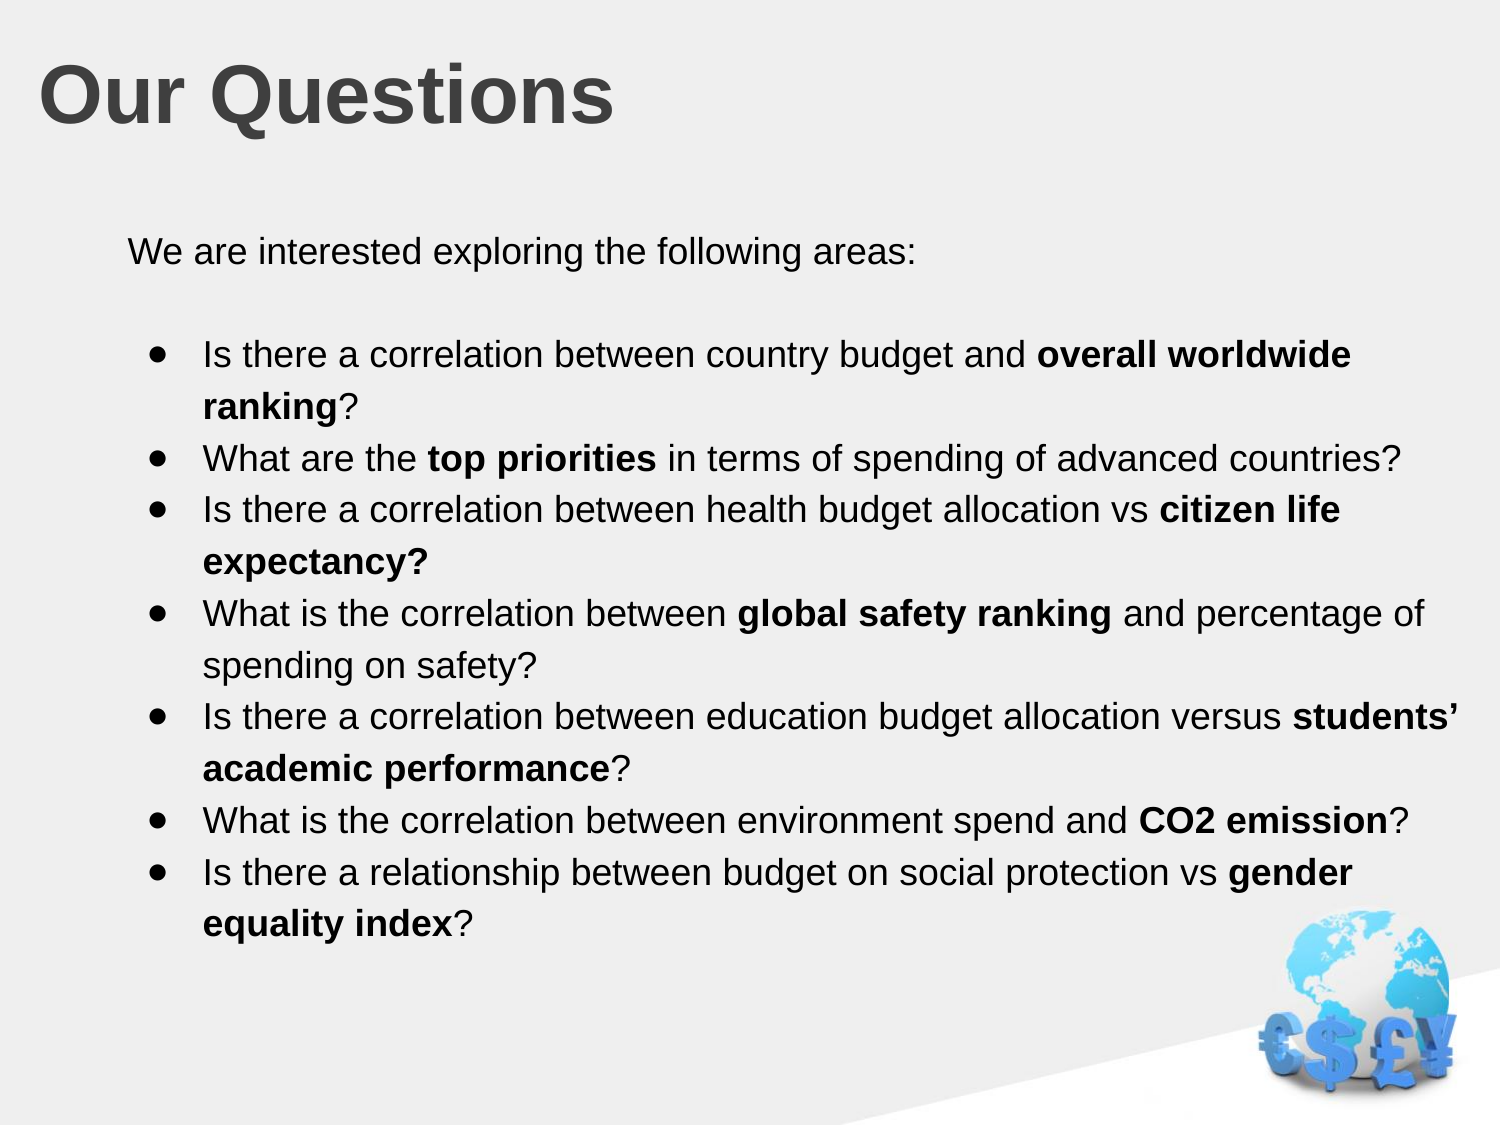

# Our Questions
We are interested exploring the following areas:

Is there a correlation between country budget and overall worldwide ranking?
What are the top priorities in terms of spending of advanced countries?
Is there a correlation between health budget allocation vs citizen life expectancy?
What is the correlation between global safety ranking and percentage of spending on safety?
Is there a correlation between education budget allocation versus students’ academic performance?
What is the correlation between environment spend and CO2 emission?
Is there a relationship between budget on social protection vs gender equality index?